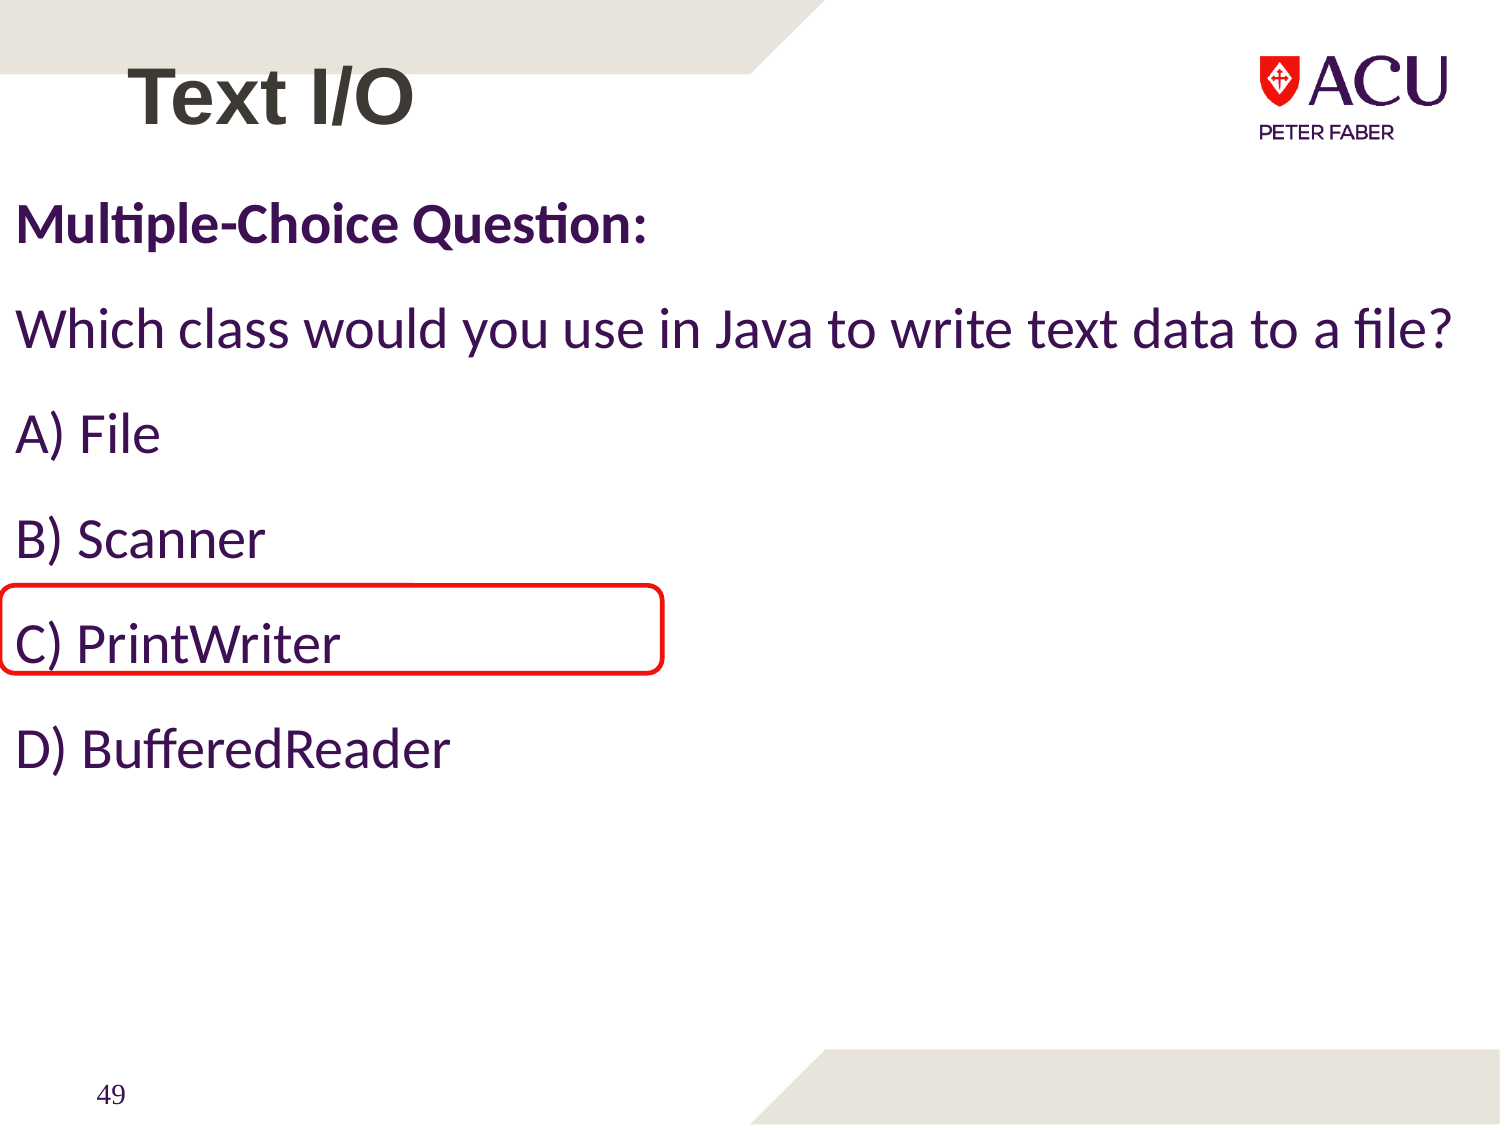

# Text I/O
Multiple-Choice Question:
Which class would you use in Java to write text data to a file? A) File
B) Scanner
C) PrintWriter
D) BufferedReader

49